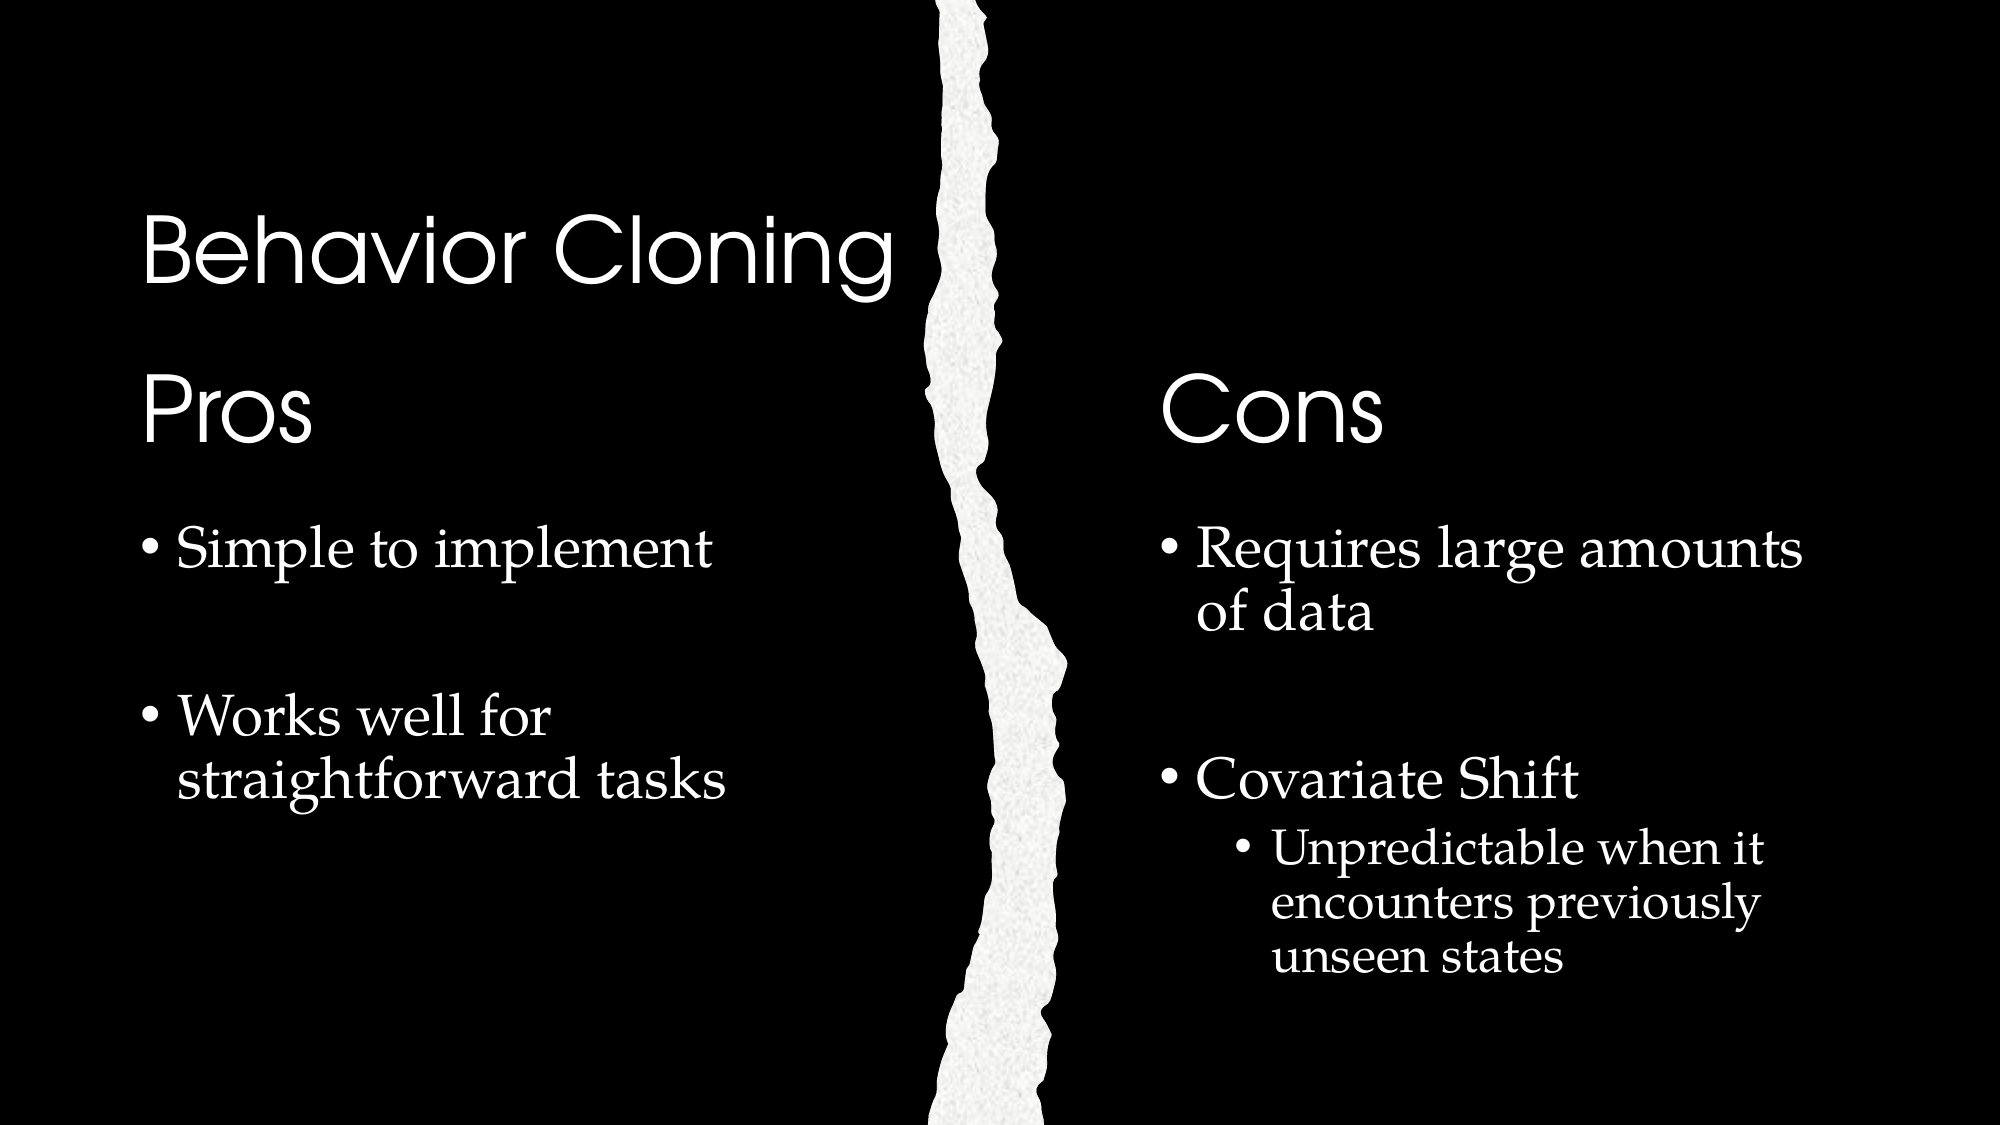

Behavior Cloning
Cons
# Pros
Requires large amounts of data

Covariate Shift
Unpredictable when it encounters previously unseen states
Simple to implement

Works well for straightforward tasks